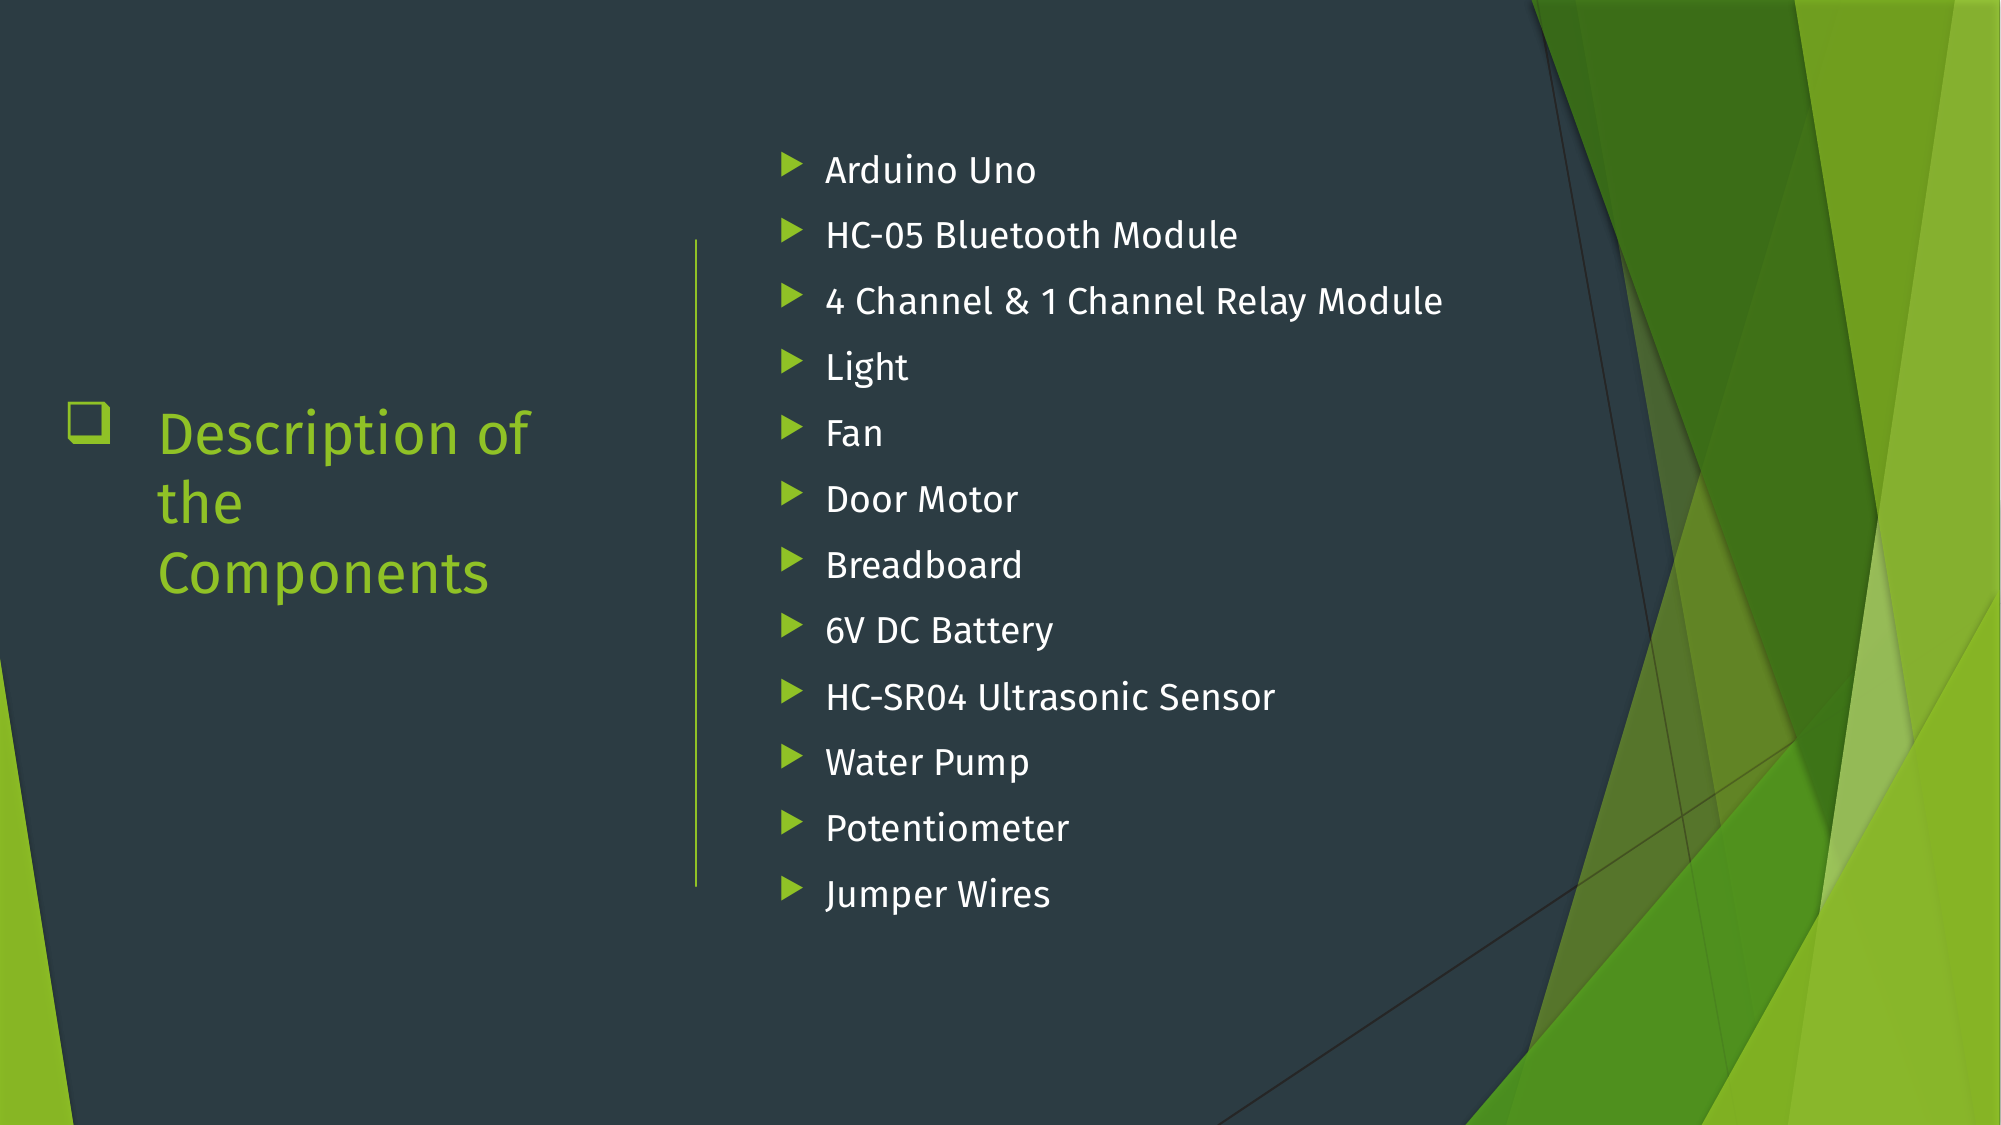

Arduino Uno
HC-05 Bluetooth Module
4 Channel & 1 Channel Relay Module
Light
Fan
Door Motor
Breadboard
6V DC Battery
HC-SR04 Ultrasonic Sensor
Water Pump
Potentiometer
Jumper Wires

Description of the Components